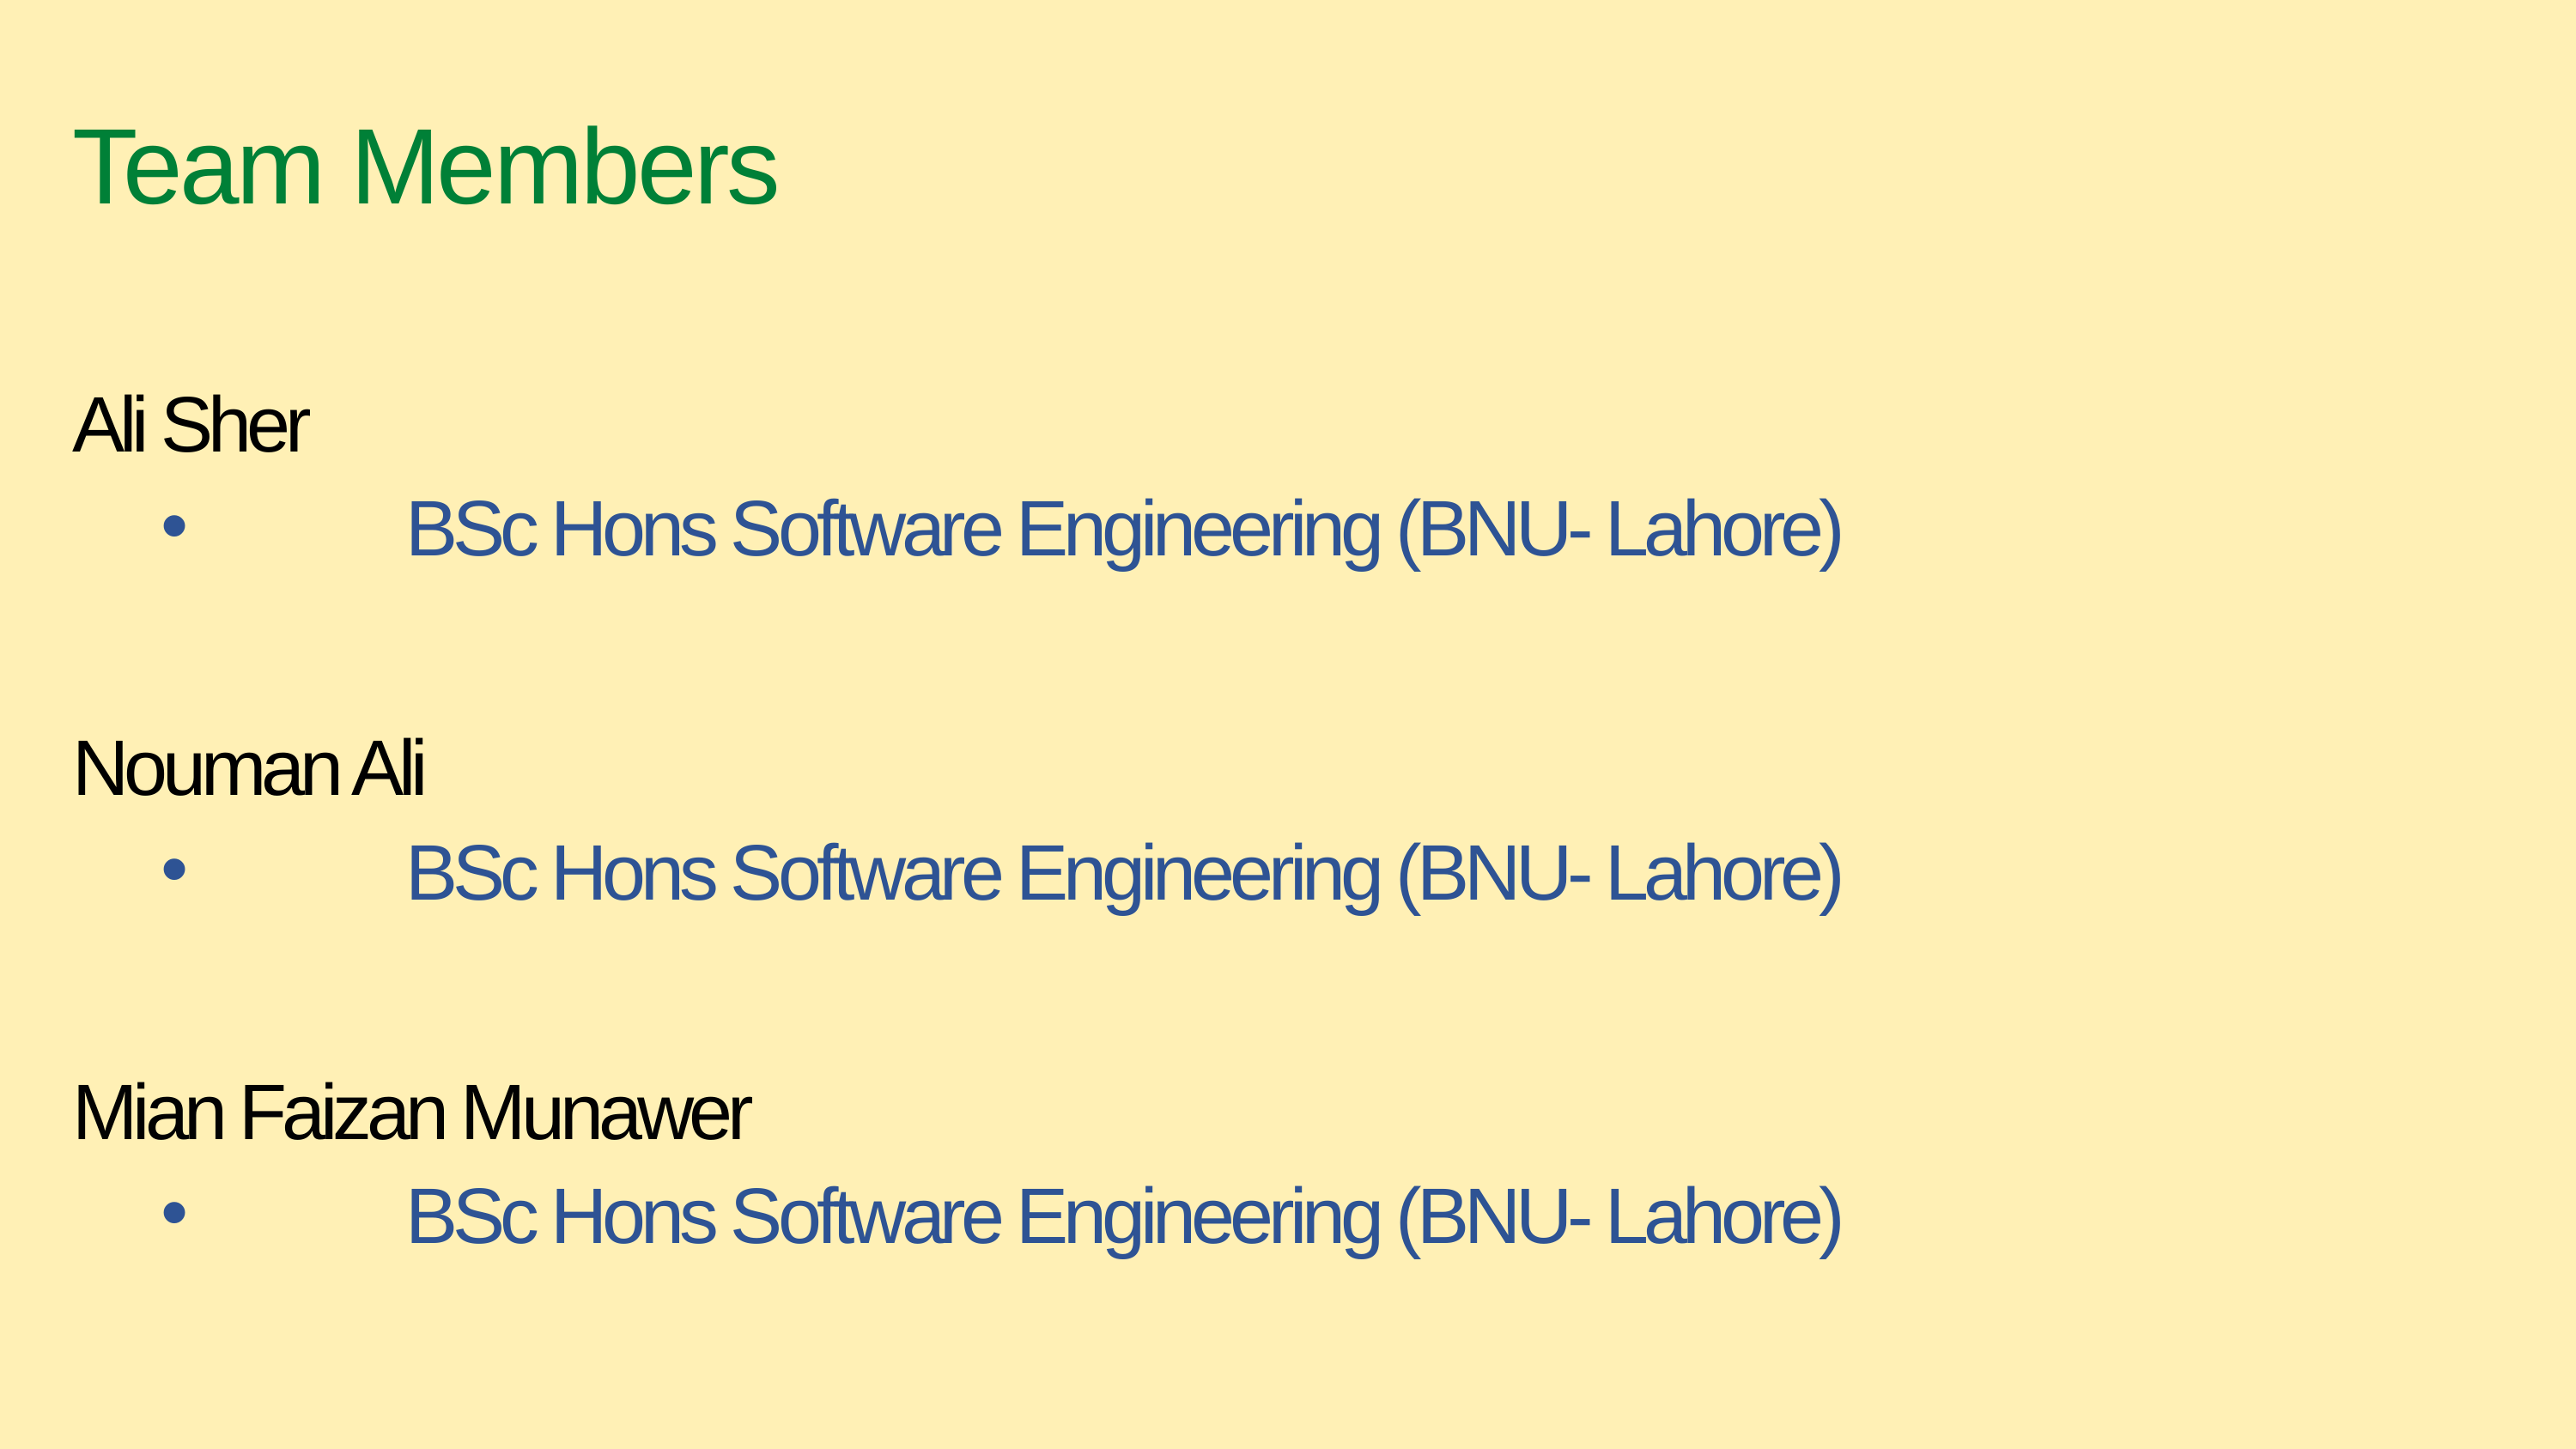

Team Members
Ali Sher
         BSc Hons Software Engineering (BNU- Lahore)
Nouman Ali
         BSc Hons Software Engineering (BNU- Lahore)
Mian Faizan Munawer
         BSc Hons Software Engineering (BNU- Lahore)